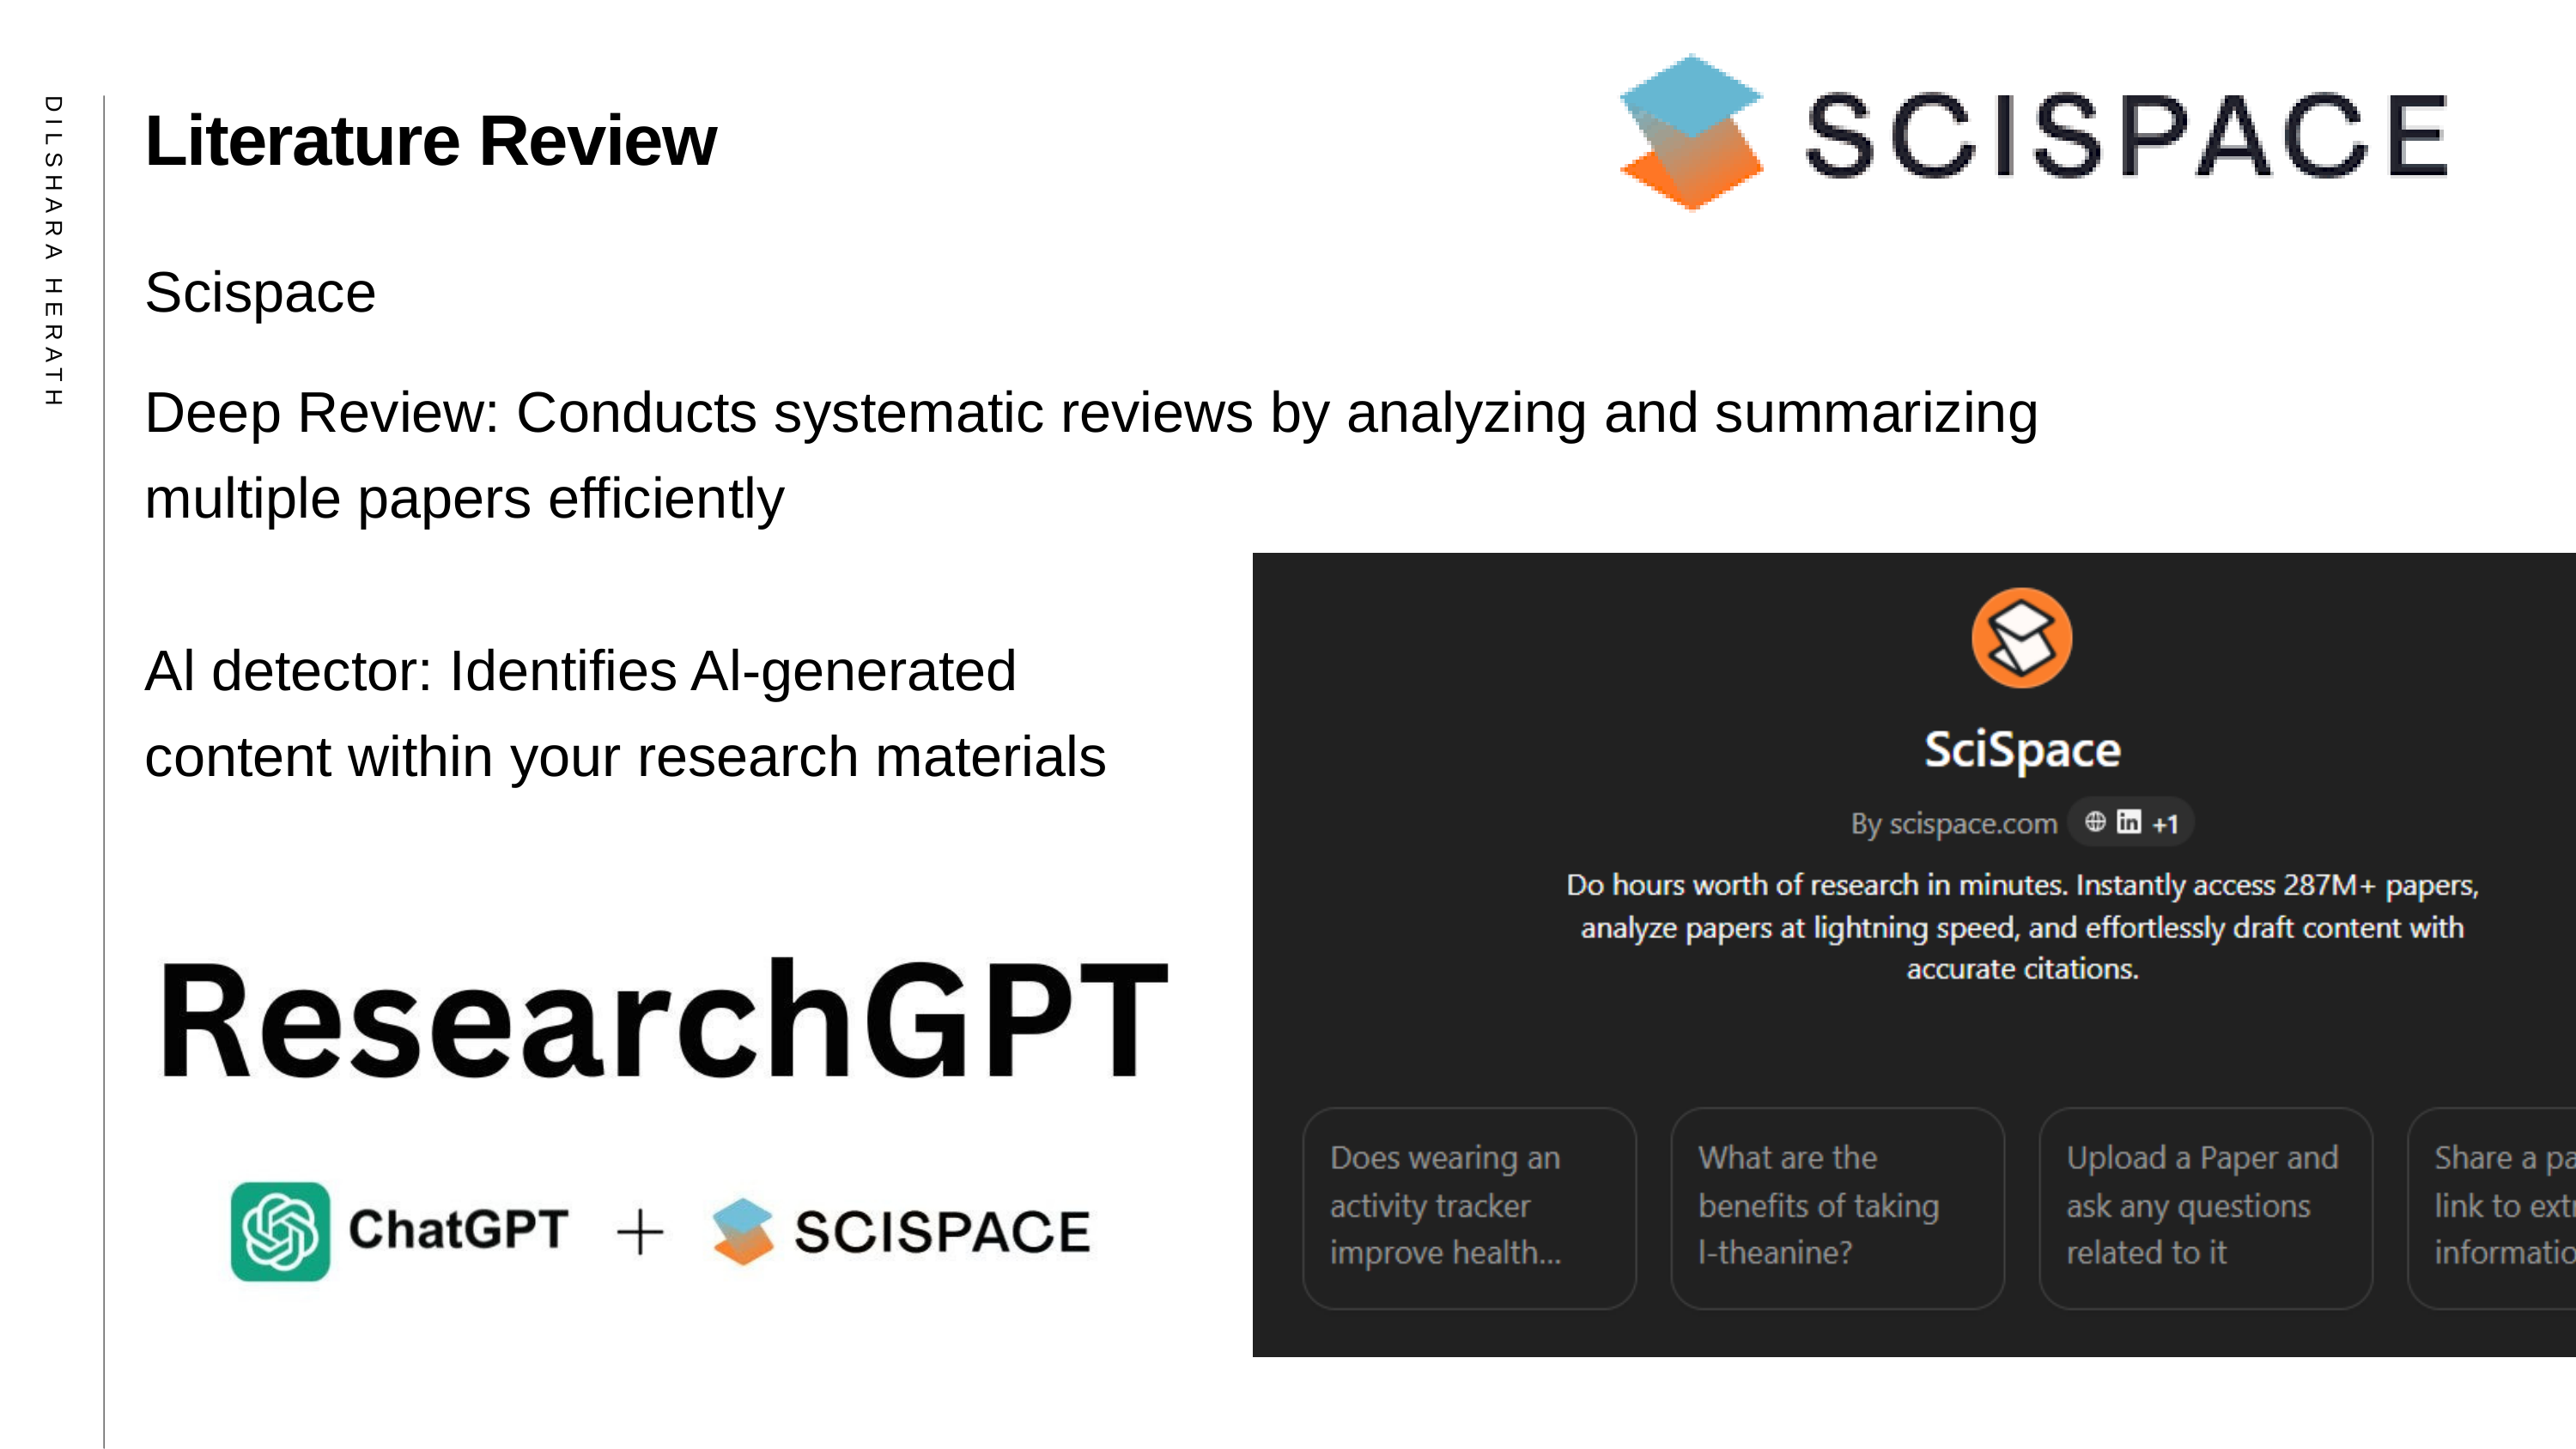

Literature Review
Scispace

DILSHARA HERATH
Deep Review: Conducts systematic reviews by analyzing and summarizing multiple papers efficiently

Al detector: Identifies Al-generated content within your research materials